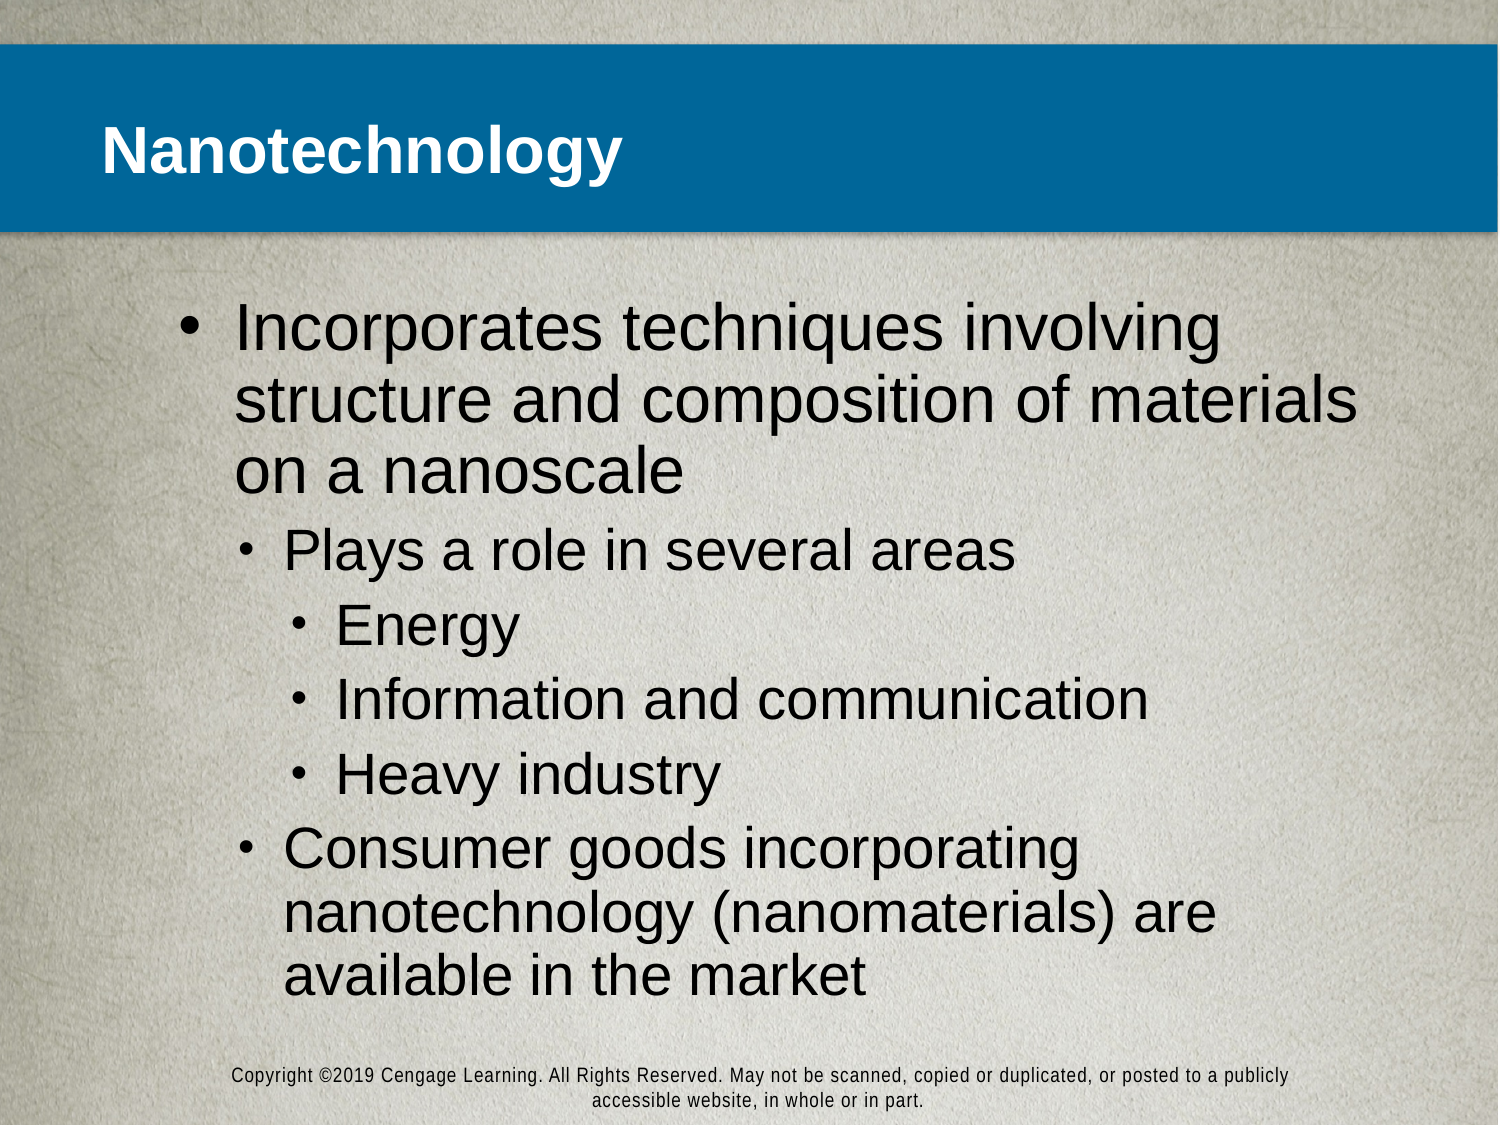

# Nanotechnology
Incorporates techniques involving structure and composition of materials on a nanoscale
Plays a role in several areas
Energy
Information and communication
Heavy industry
Consumer goods incorporating nanotechnology (nanomaterials) are available in the market